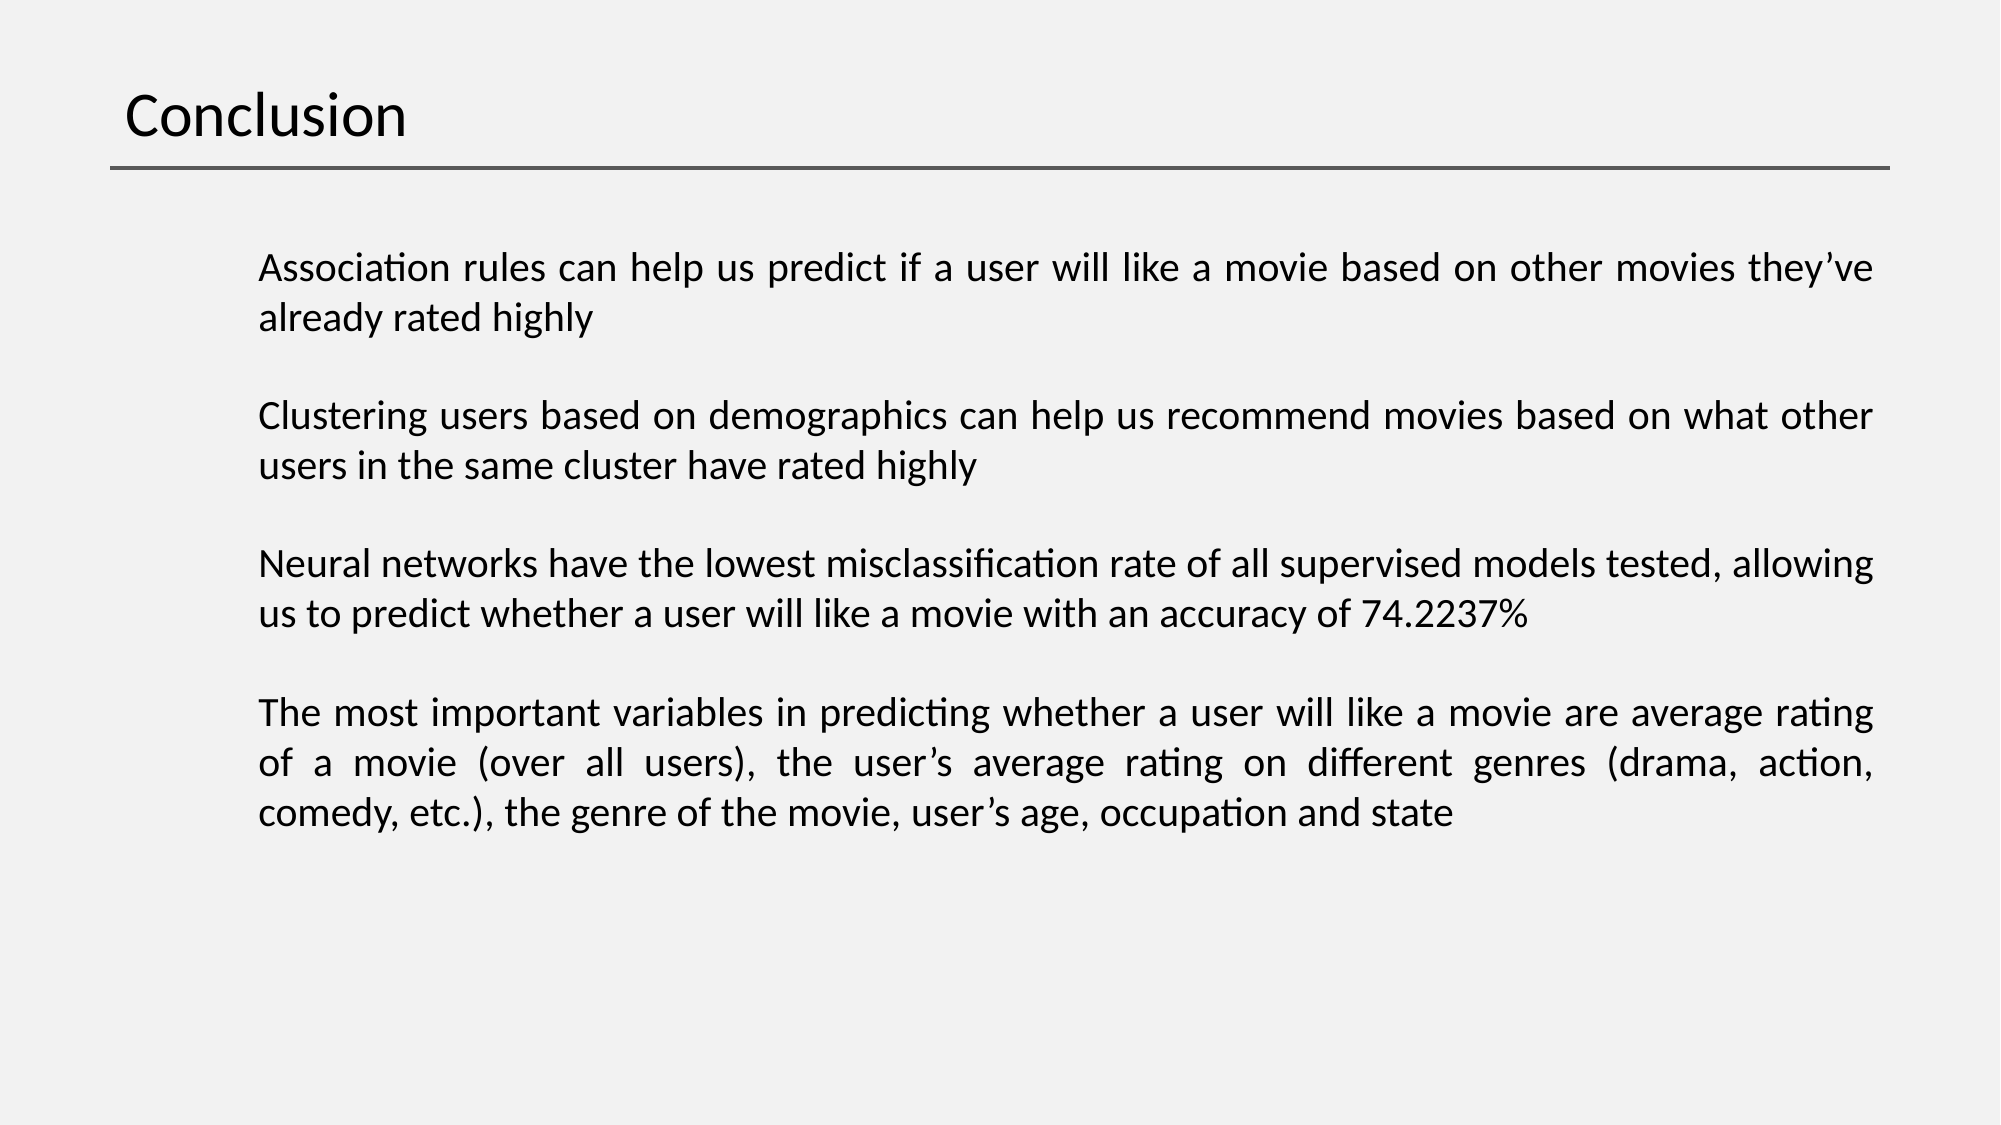

Conclusion
Association rules can help us predict if a user will like a movie based on other movies they’ve already rated highly
Clustering users based on demographics can help us recommend movies based on what other users in the same cluster have rated highly
Neural networks have the lowest misclassification rate of all supervised models tested, allowing us to predict whether a user will like a movie with an accuracy of 74.2237%
The most important variables in predicting whether a user will like a movie are average rating of a movie (over all users), the user’s average rating on different genres (drama, action, comedy, etc.), the genre of the movie, user’s age, occupation and state